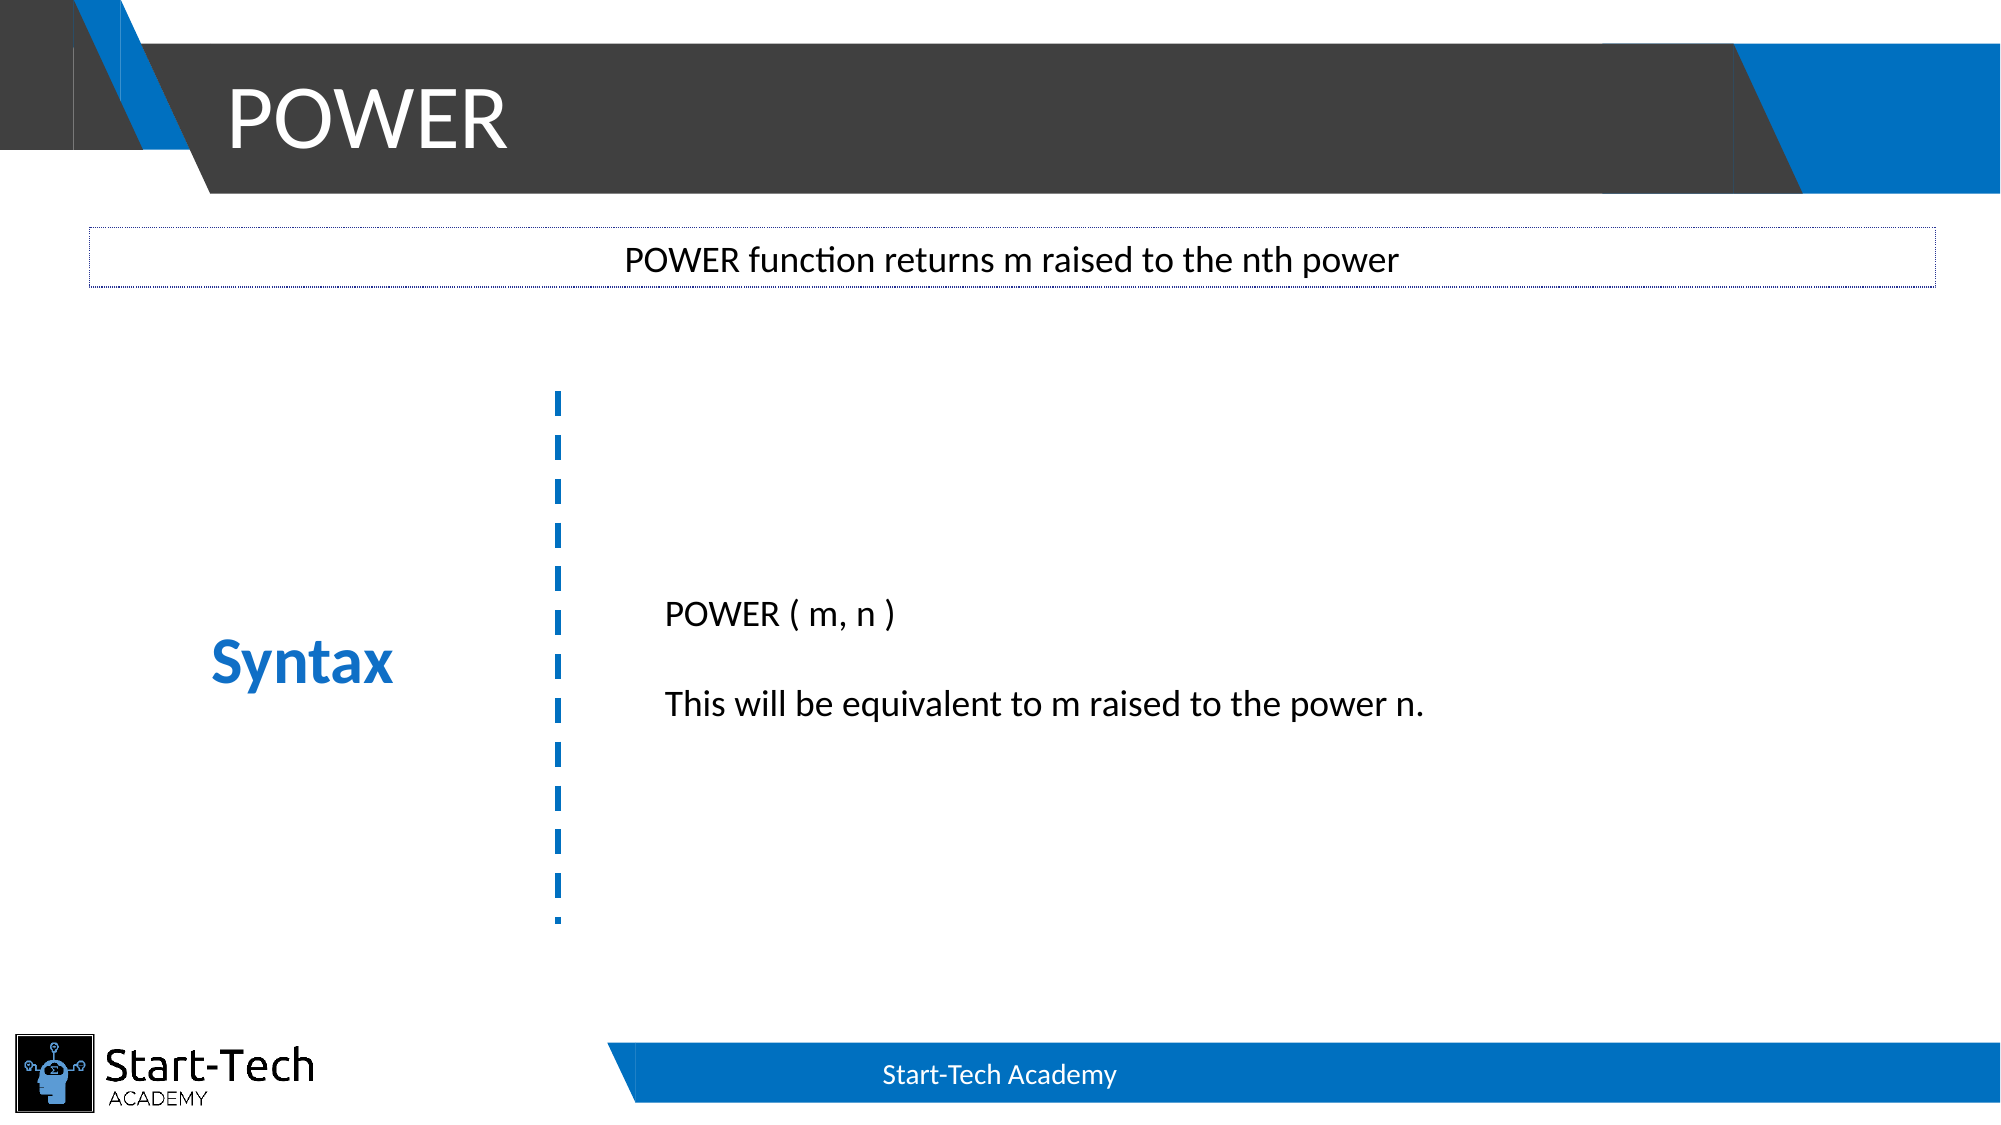

# POWER
POWER function returns m raised to the nth power
POWER ( m, n )

This will be equivalent to m raised to the power n.
Syntax
Start-Tech Academy